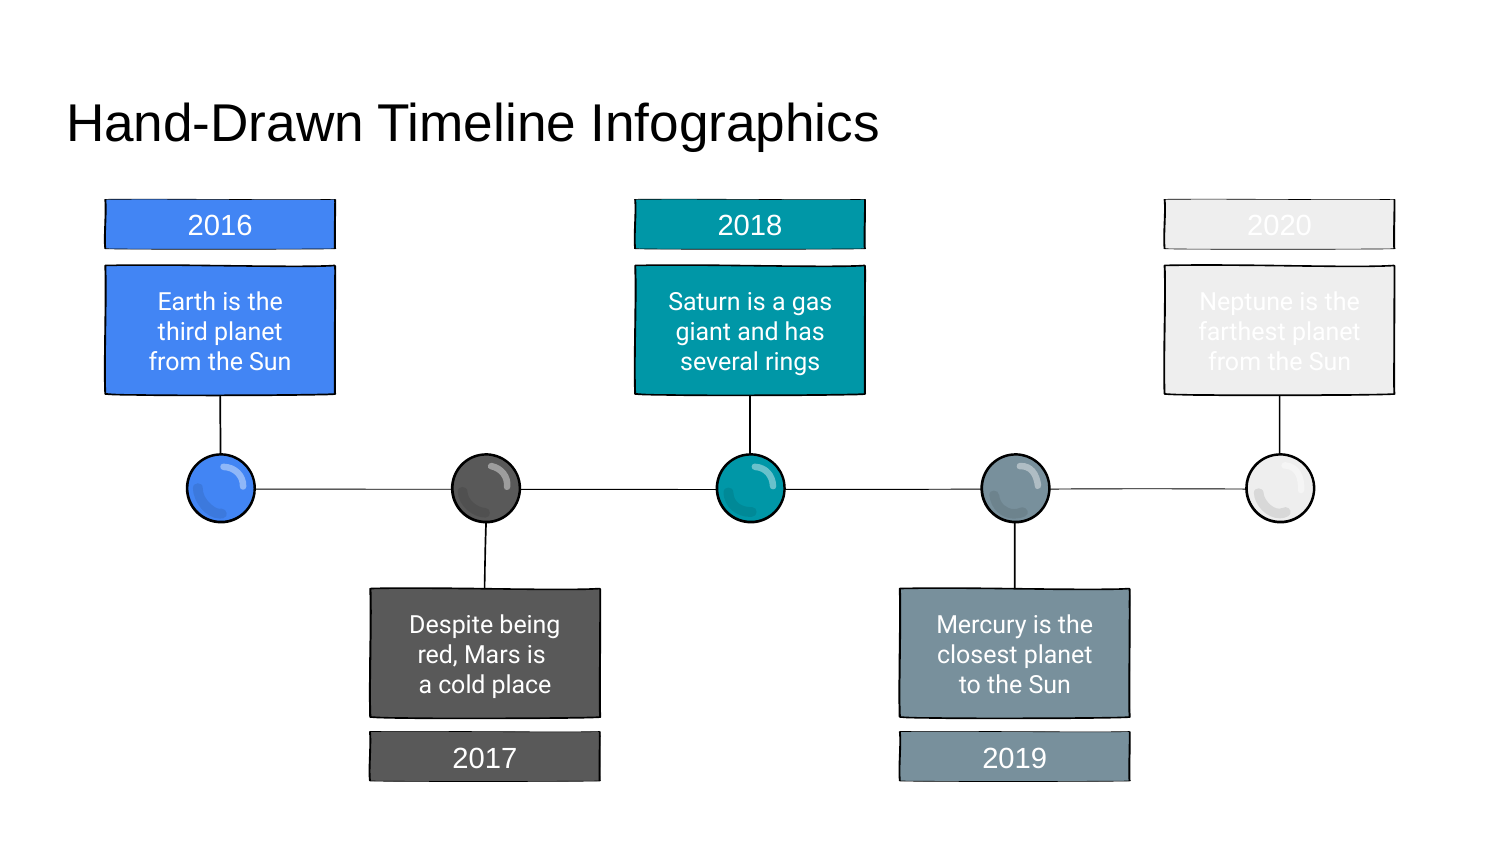

# Hand-Drawn Timeline Infographics

2020

Neptune is the farthest planet
from the Sun

2018

Saturn is a gas giant and has several rings

2016

Earth is the third planet from the Sun

Despite being red, Mars is
a cold place

2017

Mercury is the closest planet to the Sun

2019